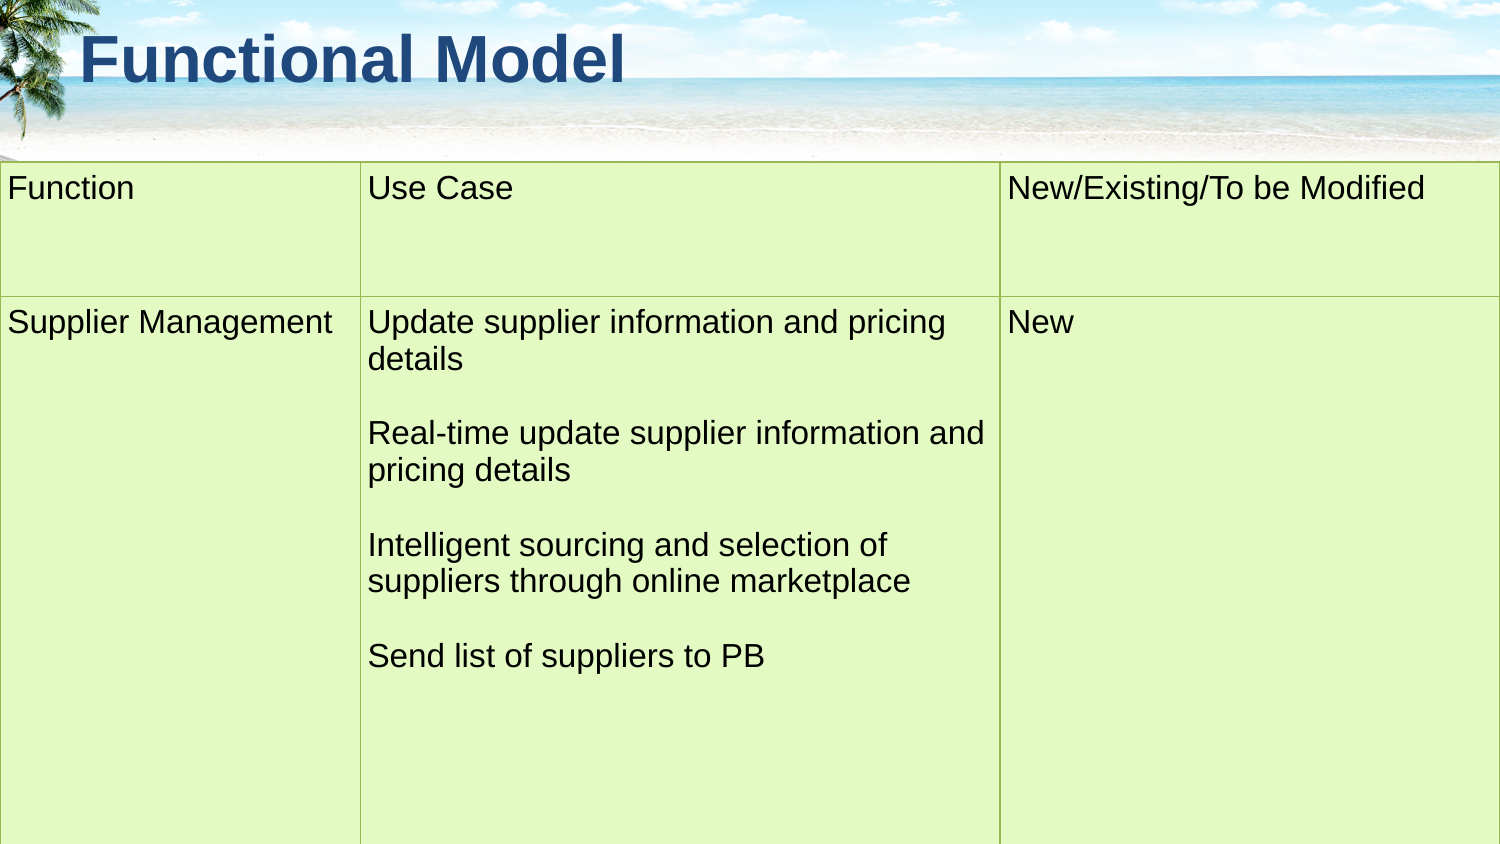

Functional Model
| Function | Use Case | New/Existing/To be Modified |
| --- | --- | --- |
| Supplier Management | Update supplier information and pricing details Real-time update supplier information and pricing details Intelligent sourcing and selection of suppliers through online marketplace Send list of suppliers to PB | New |